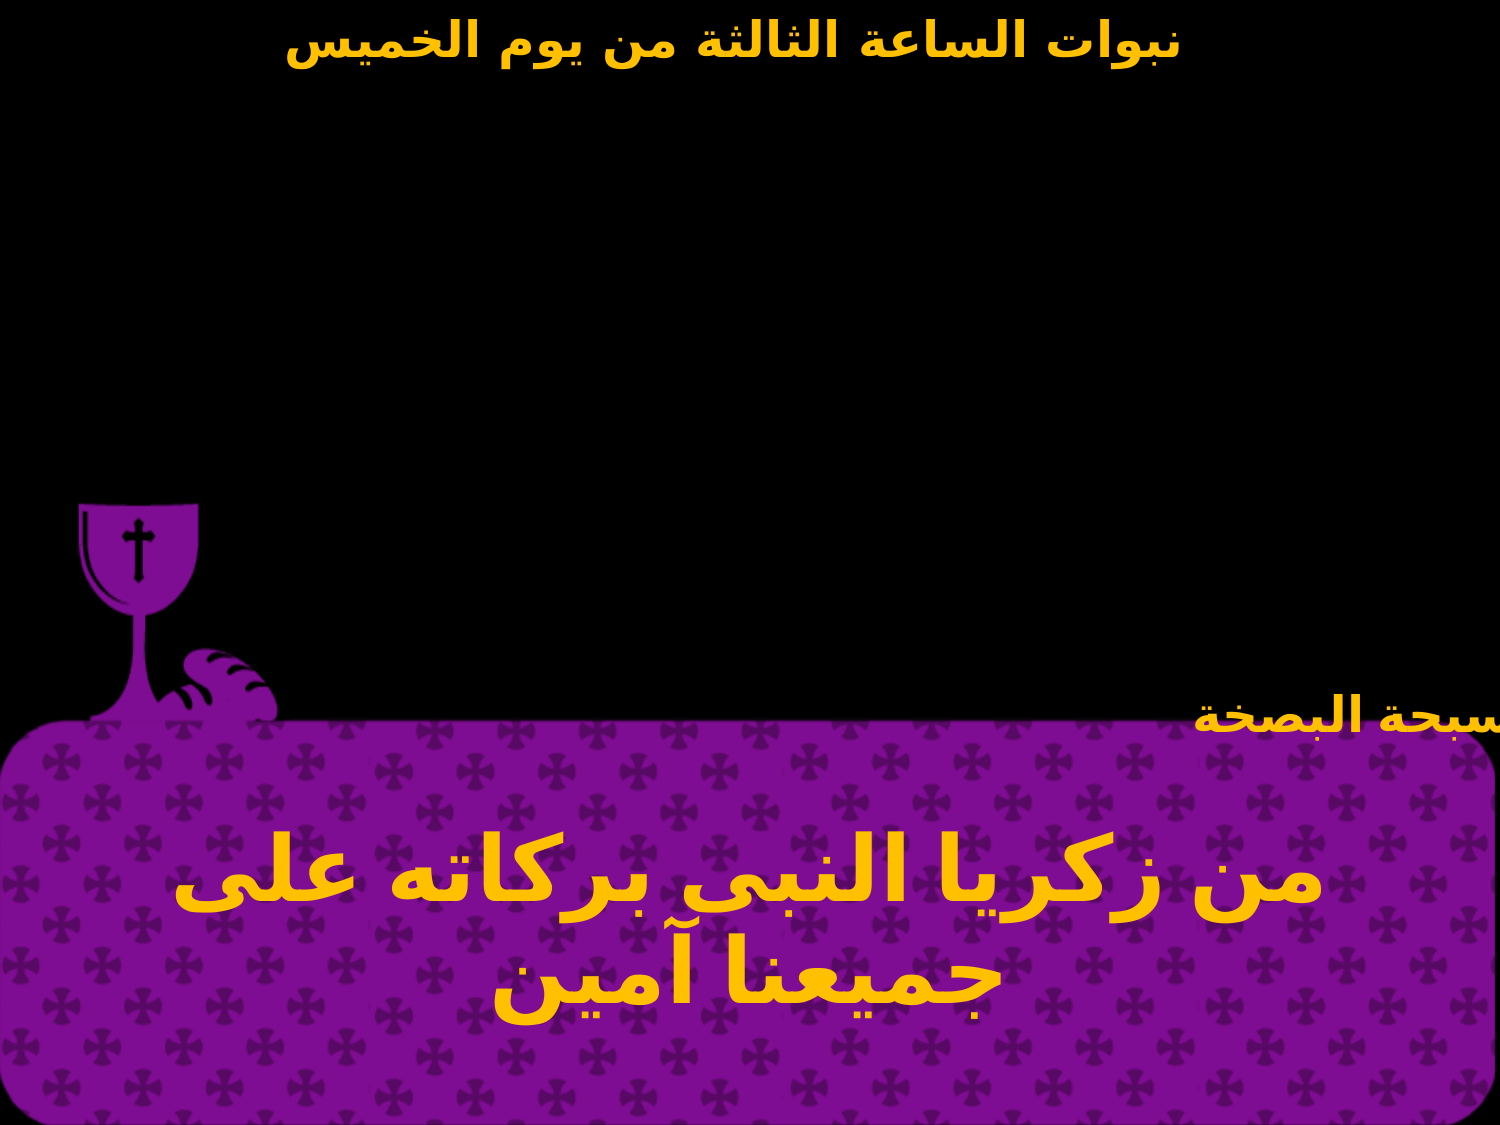

تسبحة البصخة
| من زكريا النبى بركاته على جميعنا آمين |
| --- |